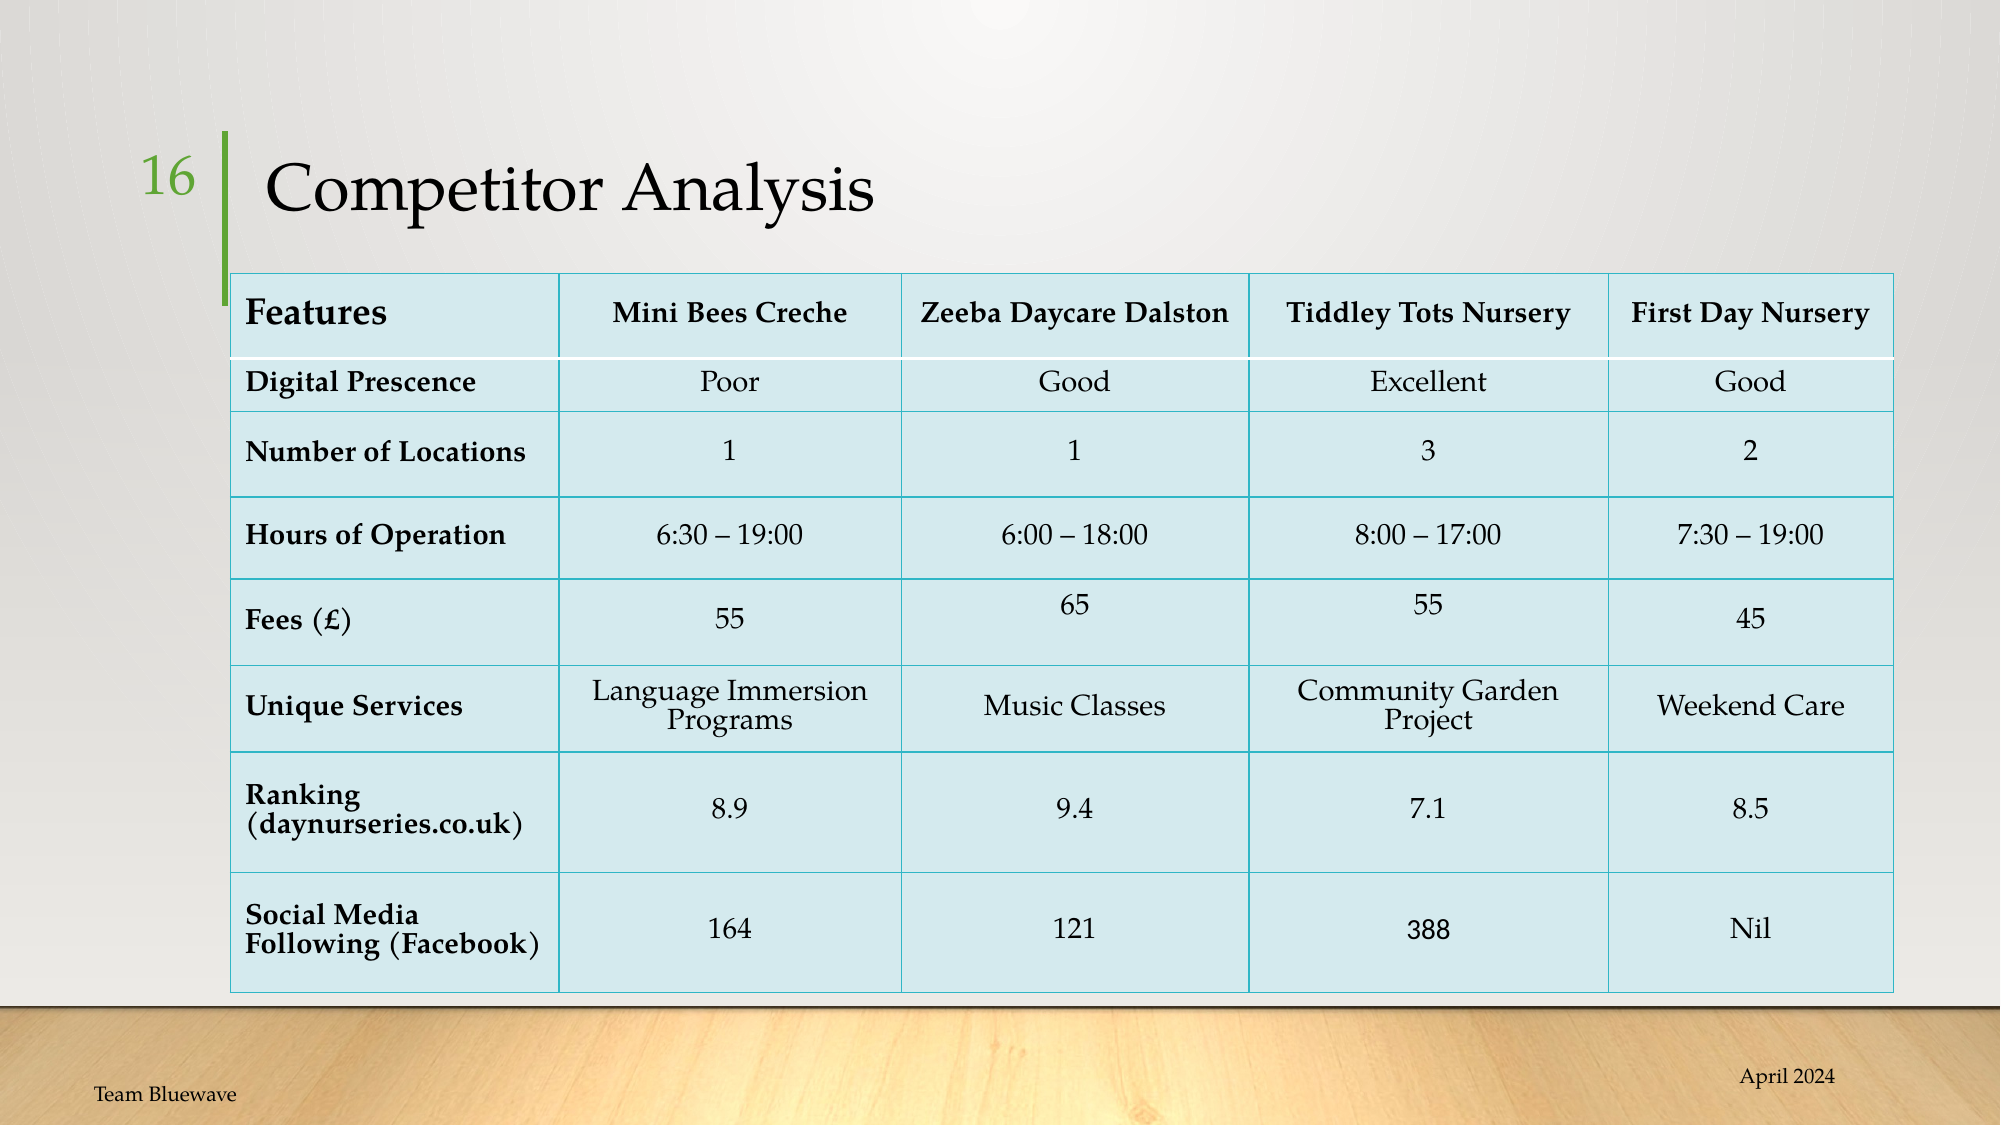

16
# Competitor Analysis
| Features | Mini Bees Creche | Zeeba Daycare Dalston | Tiddley Tots Nursery | First Day Nursery |
| --- | --- | --- | --- | --- |
| Digital Prescence | Poor | Good | Excellent | Good |
| Number of Locations | 1 | 1 | 3 | 2 |
| Hours of Operation | 6:30 – 19:00 | 6:00 – 18:00 | 8:00 – 17:00 | 7:30 – 19:00 |
| Fees (£) | 55 | 65 | 55 | 45 |
| Unique Services | Language Immersion Programs | Music Classes | Community Garden Project | Weekend Care |
| Ranking (daynurseries.co.uk) | 8.9 | 9.4 | 7.1 | 8.5 |
| Social Media Following (Facebook) | 164 | 121 | 388 | Nil |
April 2024
Team Bluewave